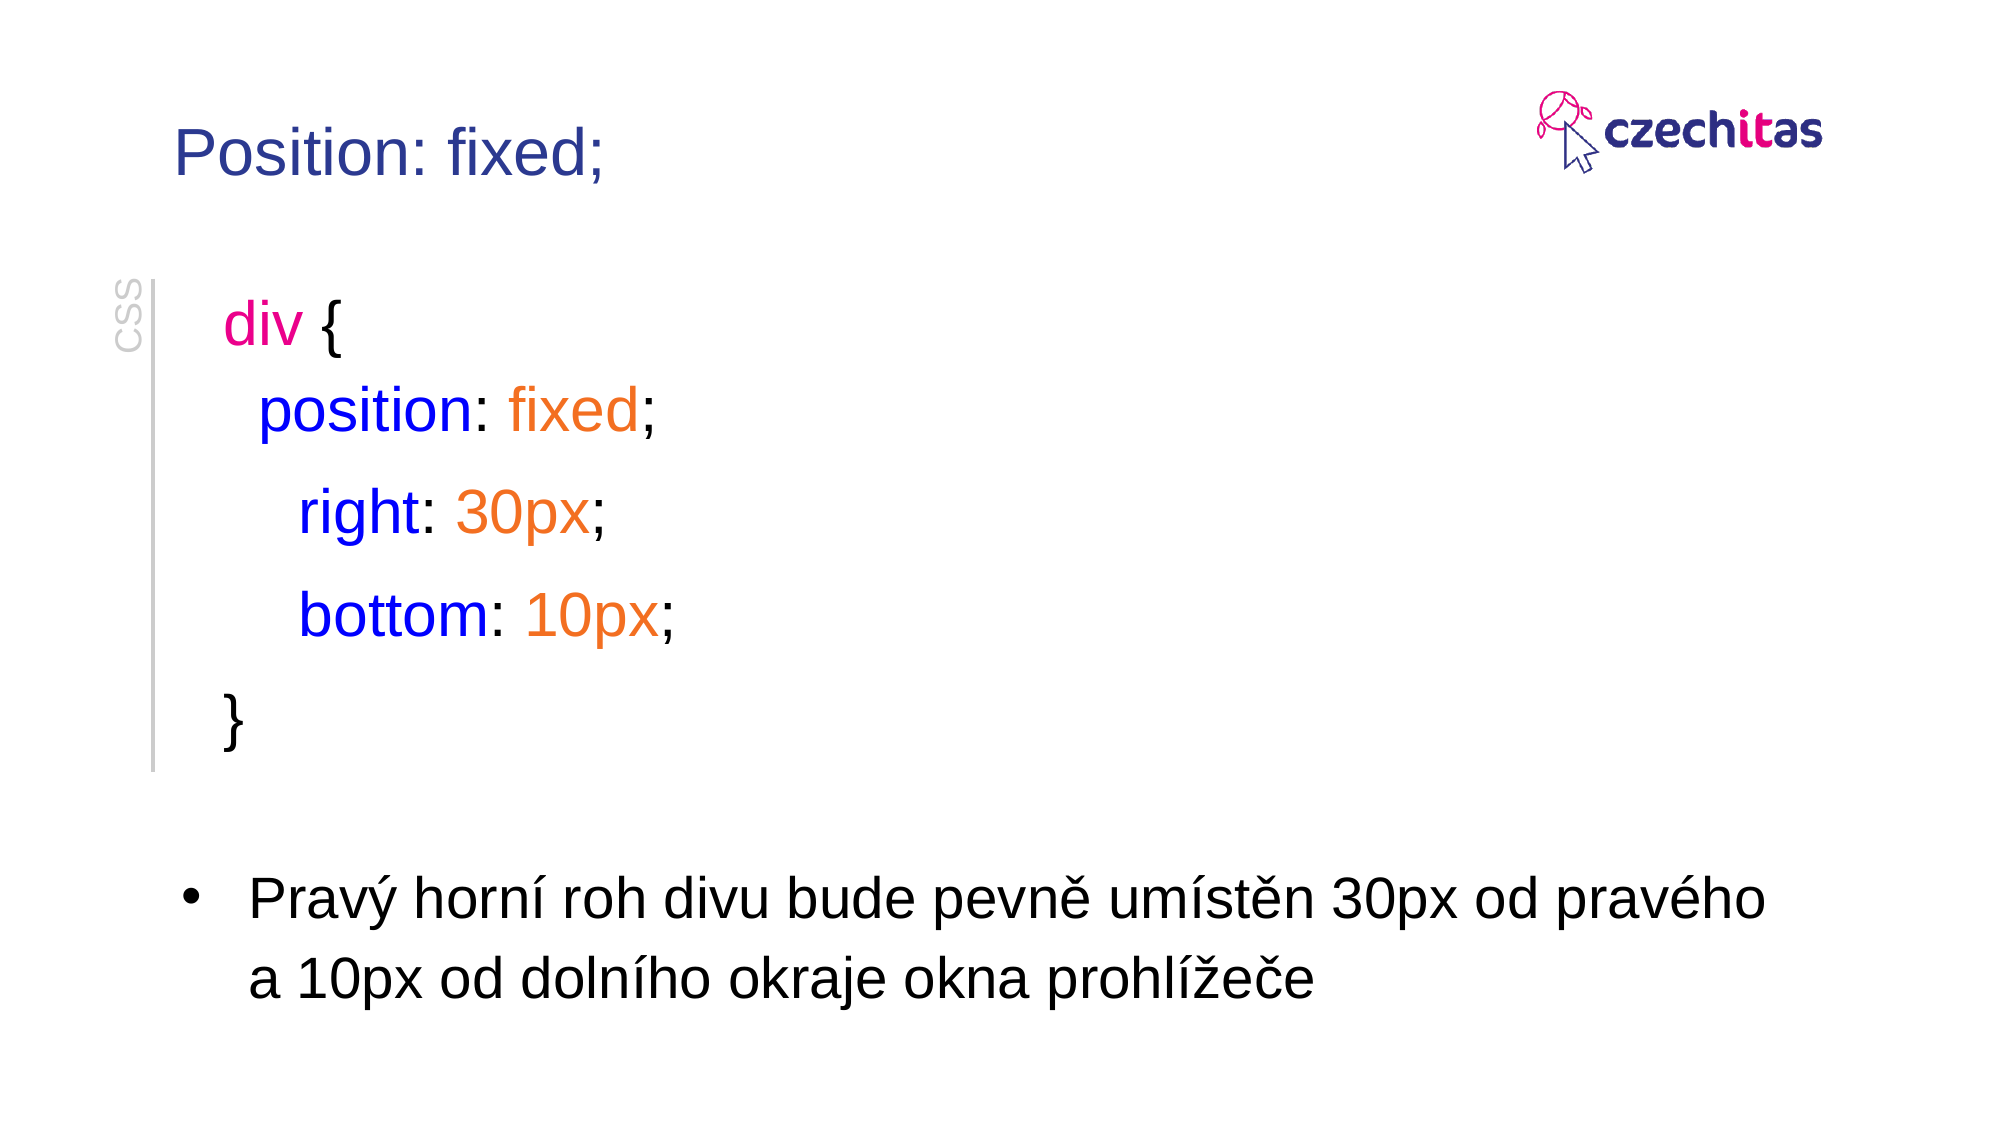

# Position: fixed;
div {
  position: fixed;
right: 30px;
bottom: 10px;
}
CSS
Pravý horní roh divu bude pevně umístěn 30px od pravého a 10px od dolního okraje okna prohlížeče